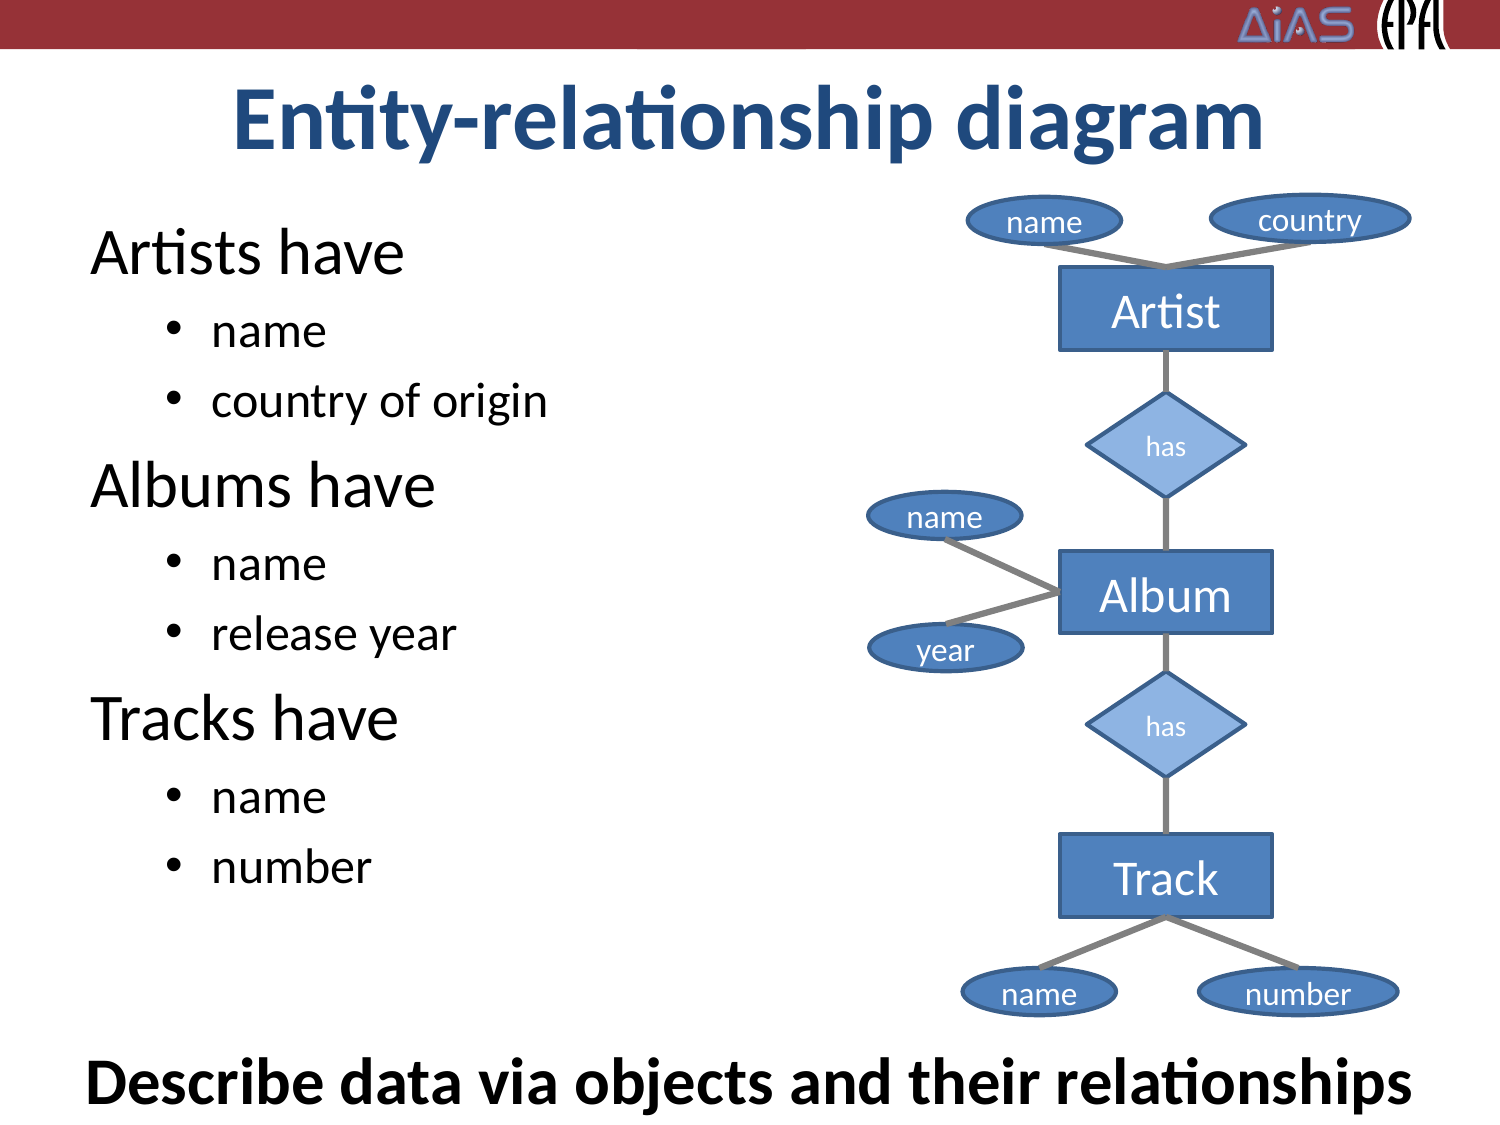

# Entity-relationship diagram
country
name
Artists have
name
country of origin
Albums have
name
release year
Tracks have
name
number
Artist
has
name
Album
year
has
Track
name
number
13
Describe data via objects and their relationships